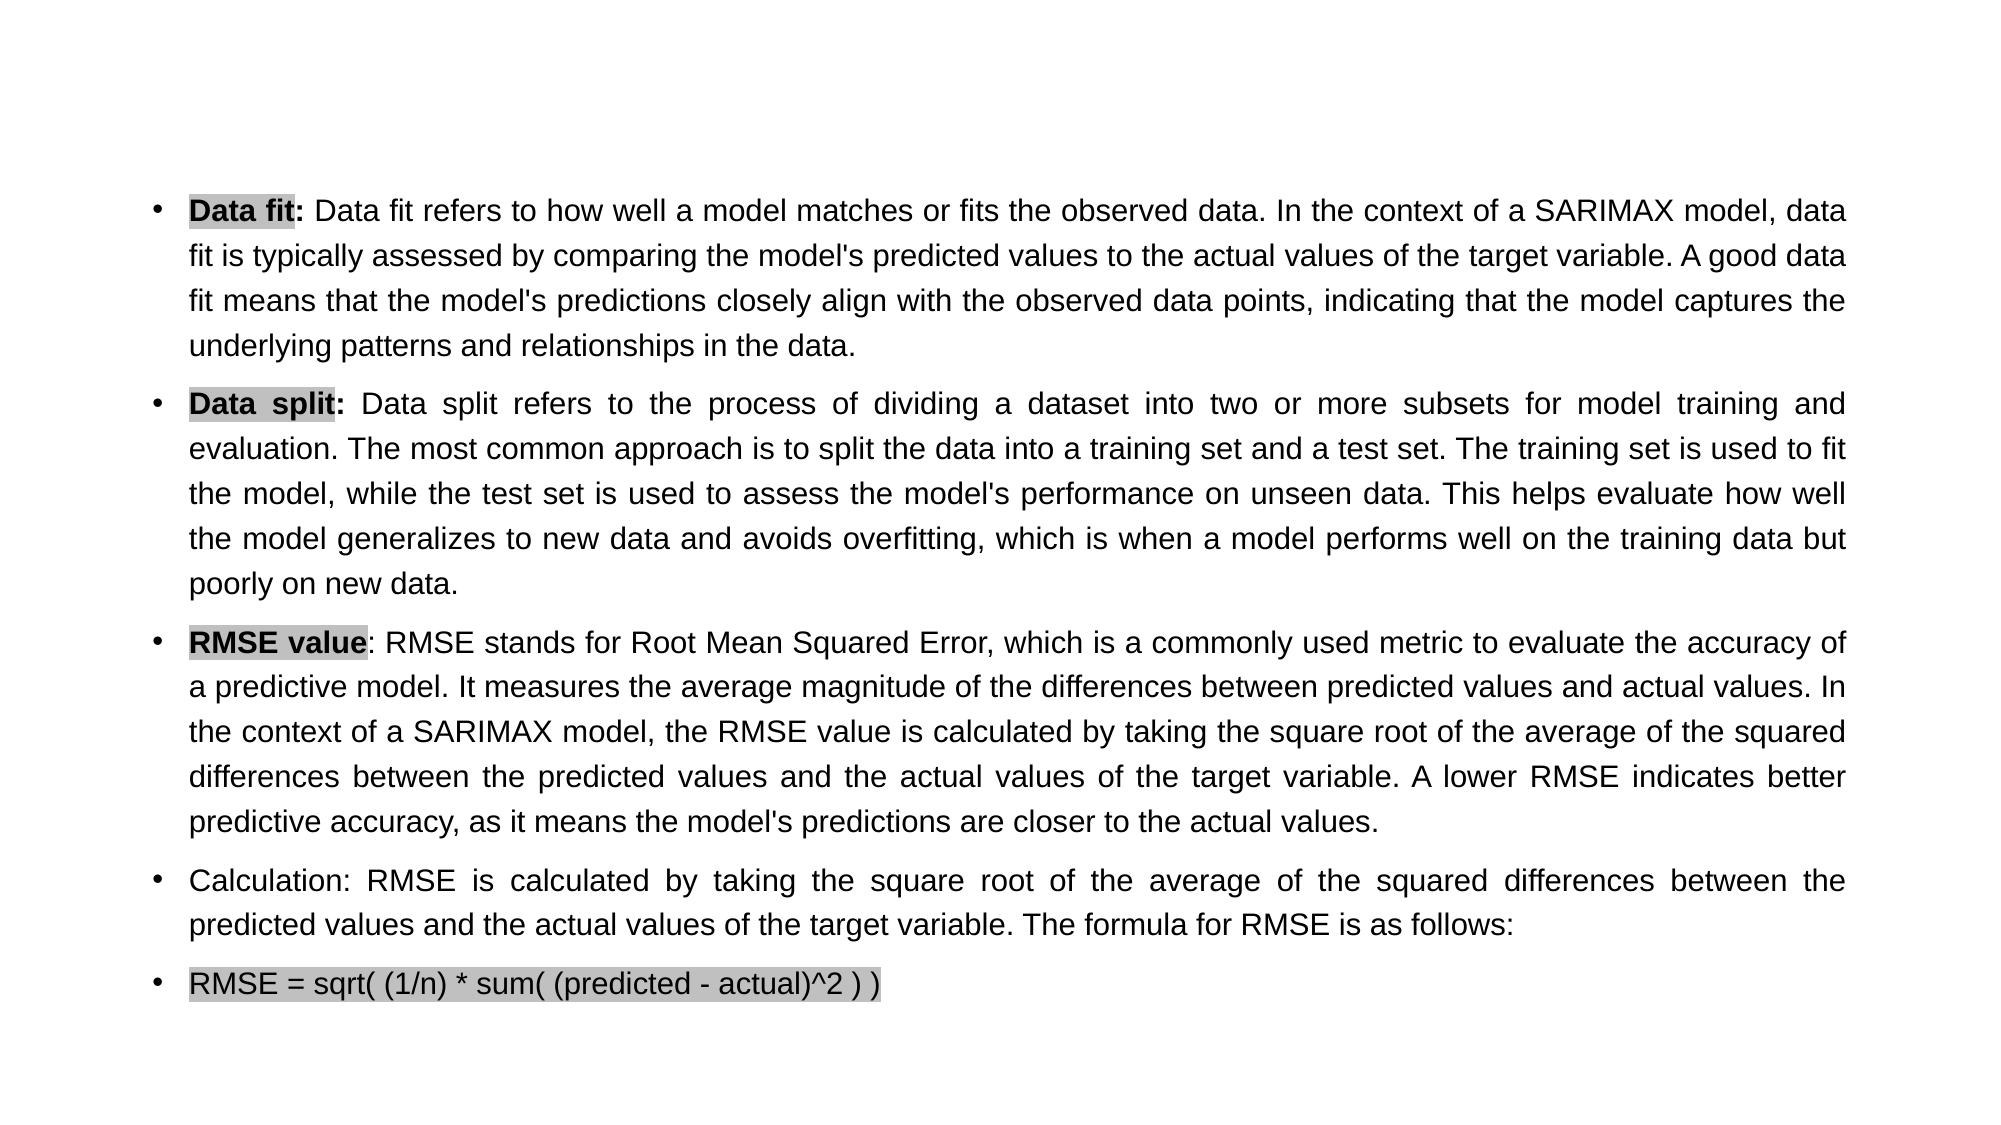

Data fit: Data fit refers to how well a model matches or fits the observed data. In the context of a SARIMAX model, data fit is typically assessed by comparing the model's predicted values to the actual values of the target variable. A good data fit means that the model's predictions closely align with the observed data points, indicating that the model captures the underlying patterns and relationships in the data.
Data split: Data split refers to the process of dividing a dataset into two or more subsets for model training and evaluation. The most common approach is to split the data into a training set and a test set. The training set is used to fit the model, while the test set is used to assess the model's performance on unseen data. This helps evaluate how well the model generalizes to new data and avoids overfitting, which is when a model performs well on the training data but poorly on new data.
RMSE value: RMSE stands for Root Mean Squared Error, which is a commonly used metric to evaluate the accuracy of a predictive model. It measures the average magnitude of the differences between predicted values and actual values. In the context of a SARIMAX model, the RMSE value is calculated by taking the square root of the average of the squared differences between the predicted values and the actual values of the target variable. A lower RMSE indicates better predictive accuracy, as it means the model's predictions are closer to the actual values.
Calculation: RMSE is calculated by taking the square root of the average of the squared differences between the predicted values and the actual values of the target variable. The formula for RMSE is as follows:
RMSE = sqrt( (1/n) * sum( (predicted - actual)^2 ) )